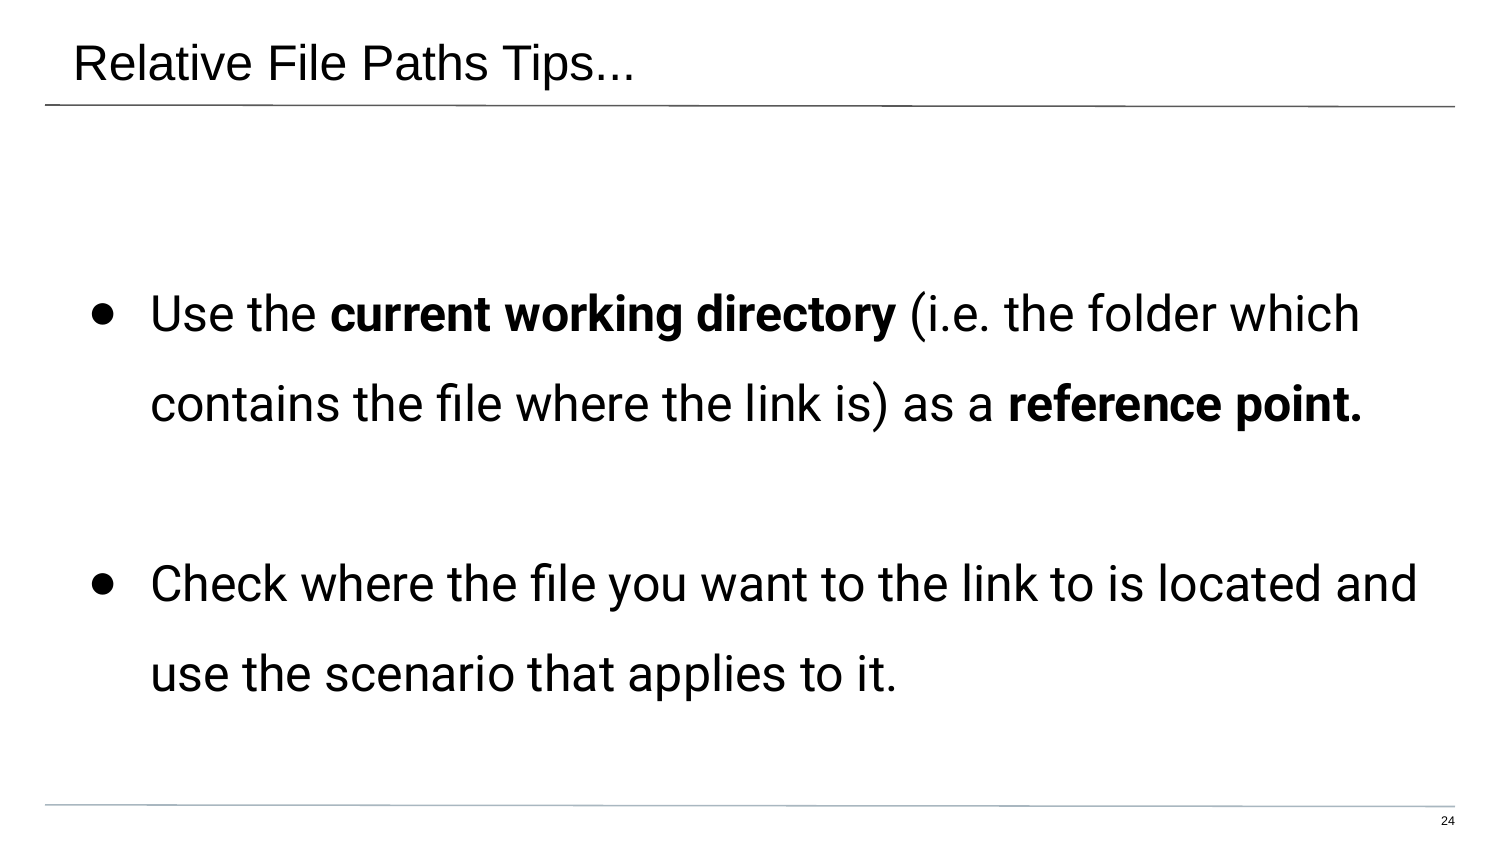

# Relative File Paths Tips...

Use the current working directory (i.e. the folder which contains the file where the link is) as a reference point.

Check where the file you want to the link to is located and use the scenario that applies to it.